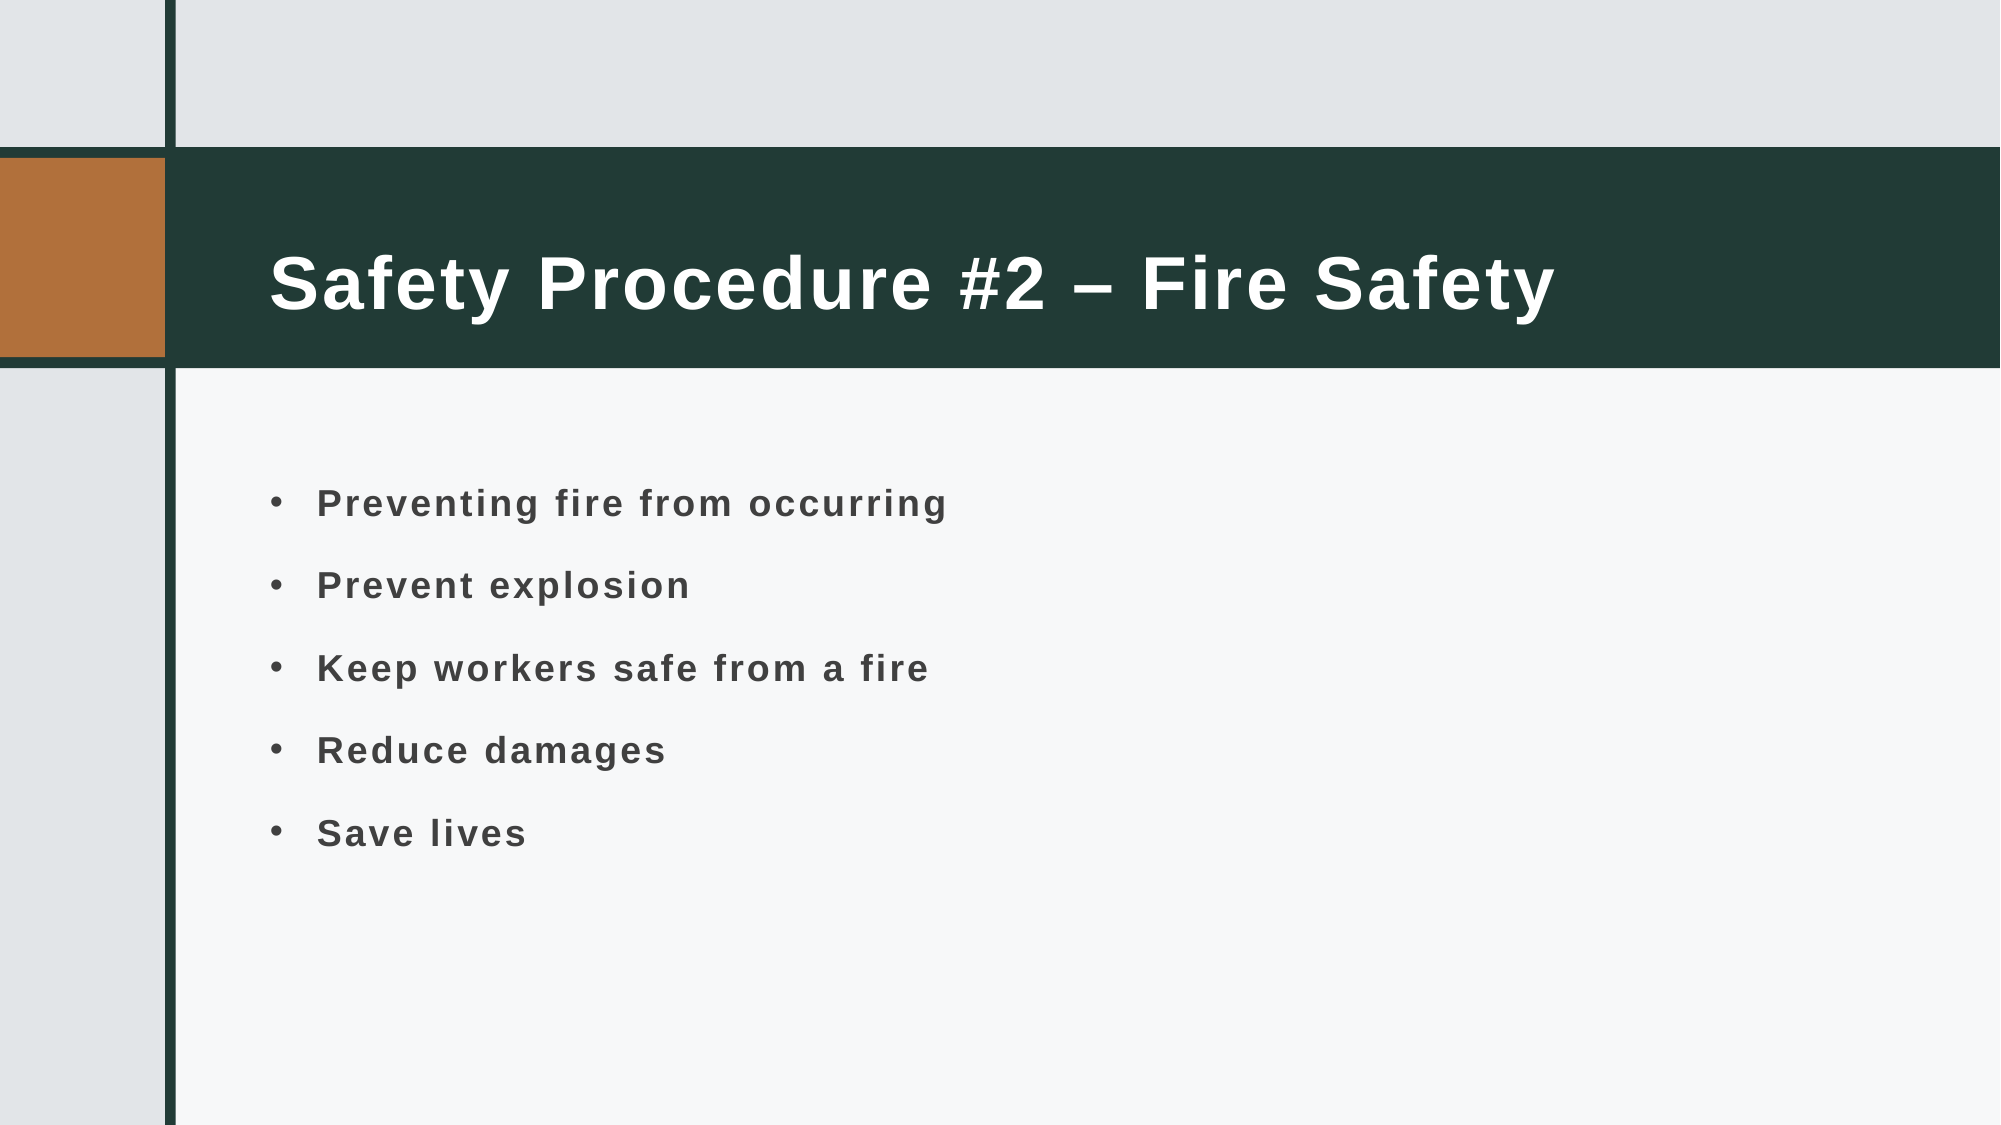

# Safety Procedure #2 – Fire Safety

Preventing fire from occurring
Prevent explosion
Keep workers safe from a fire
Reduce damages
Save lives